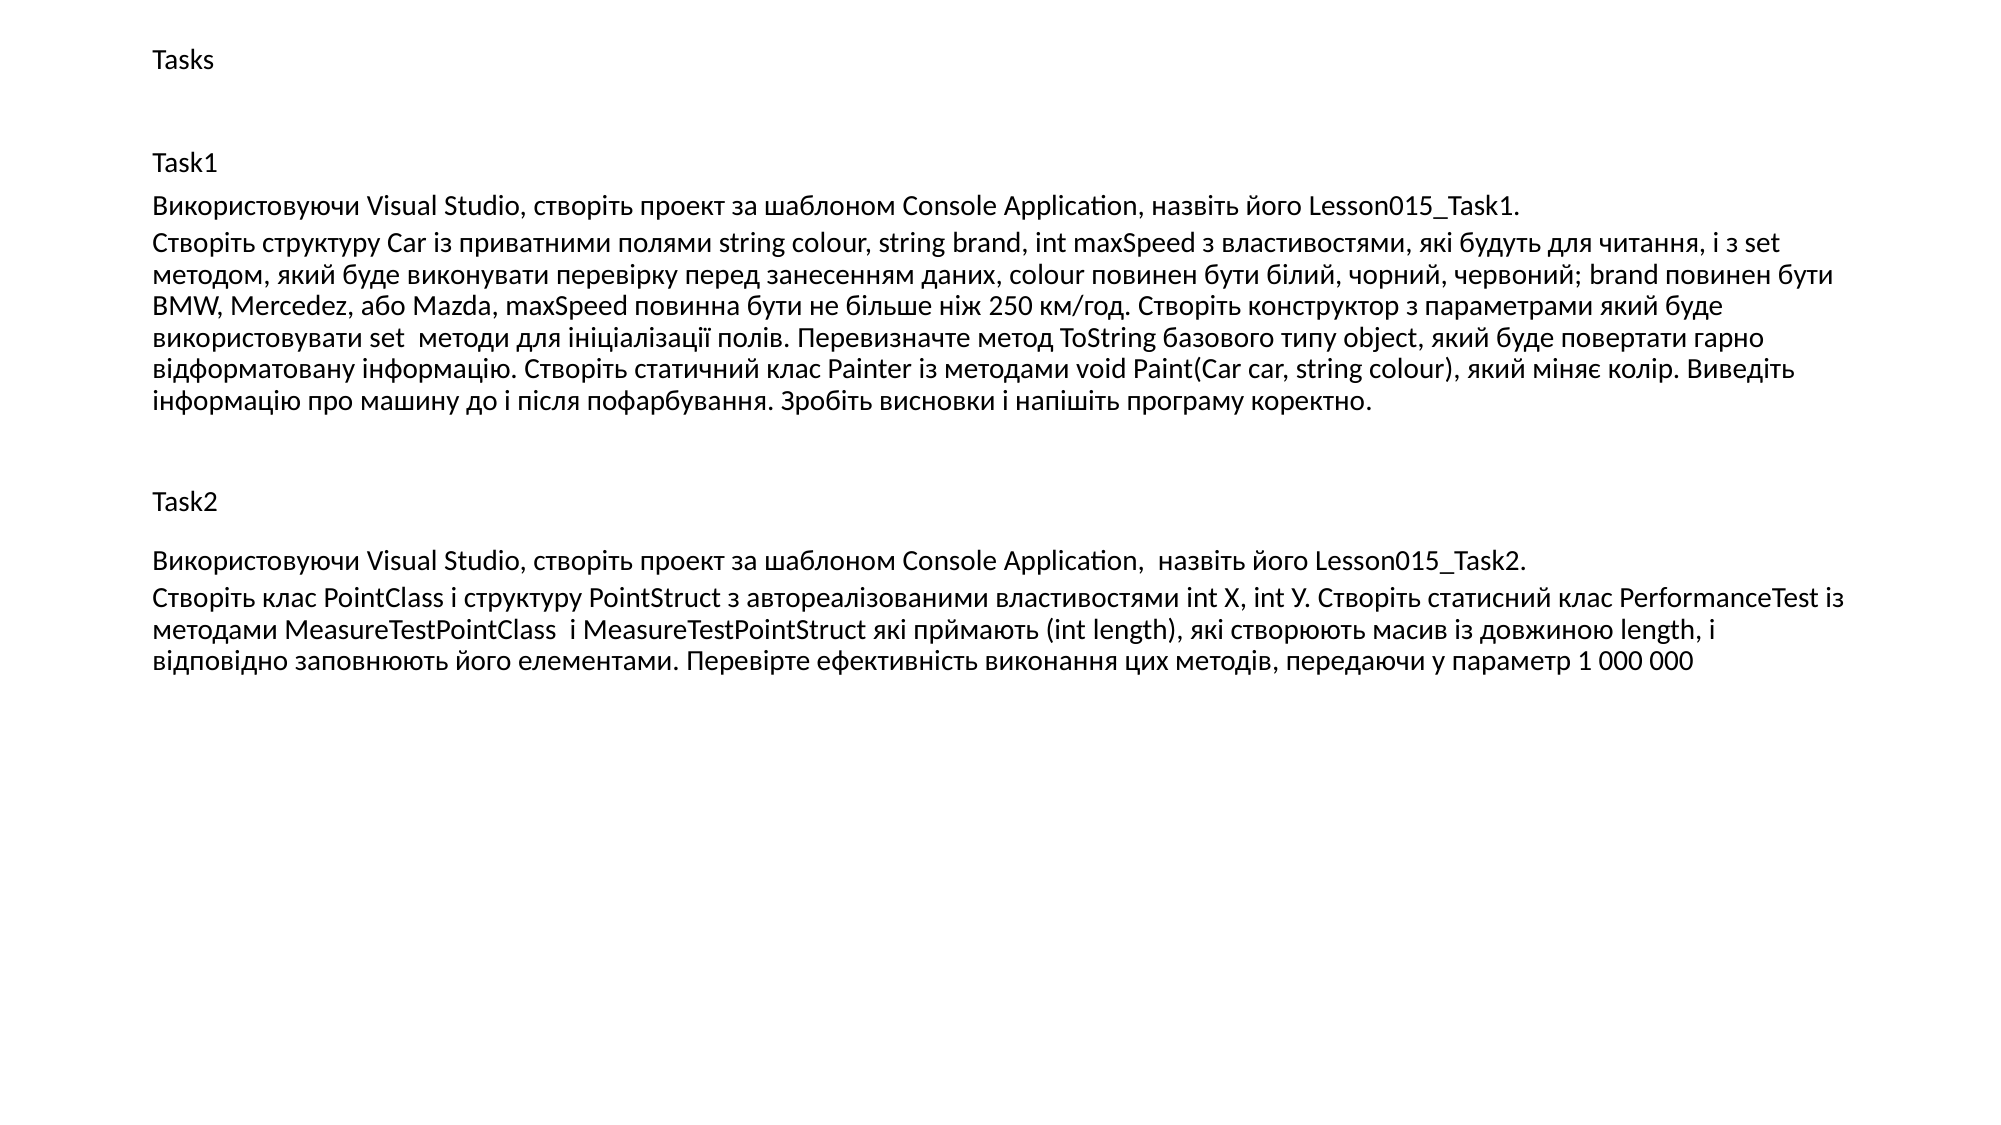

Tasks

Task1
Використовуючи Visual Studio, створіть проект за шаблоном Console Application, назвіть його Lesson015_Task1.
Створіть структуру Car із приватними полями string colour, string brand, int maxSpeed з властивостями, які будуть для читання, і з set методом, який буде виконувати перевірку перед занесенням даних, colour повинен бути білий, чорний, червоний; brand повинен бути BMW, Mercedez, або Mazda, maxSpeed повинна бути не більше ніж 250 км/год. Створіть конструктор з параметрами який буде використовувати set  методи для ініціалізації полів. Перевизначте метод ToString базового типу object, який буде повертати гарно відформатовану інформацію. Створіть статичний клас Painter із методами void Paint(Car car, string colour), який міняє колір. Виведіть інформацію про машину до і після пофарбування. Зробіть висновки і напішіть програму коректно.

Task2
Використовуючи Visual Studio, створіть проект за шаблоном Console Application,  назвіть його Lesson015_Task2.
Створіть клас PointClass і структуру PointStruct з автореалізованими властивостями int X, int У. Створіть статисний клас PerformanceTest із методами MeasureTestPointClass  і MeasureTestPointStruct які прймають (int length), які створюють масив із довжиною length, і відповідно заповнюють його елементами. Перевірте ефективність виконання цих методів, передаючи у параметр 1 000 000